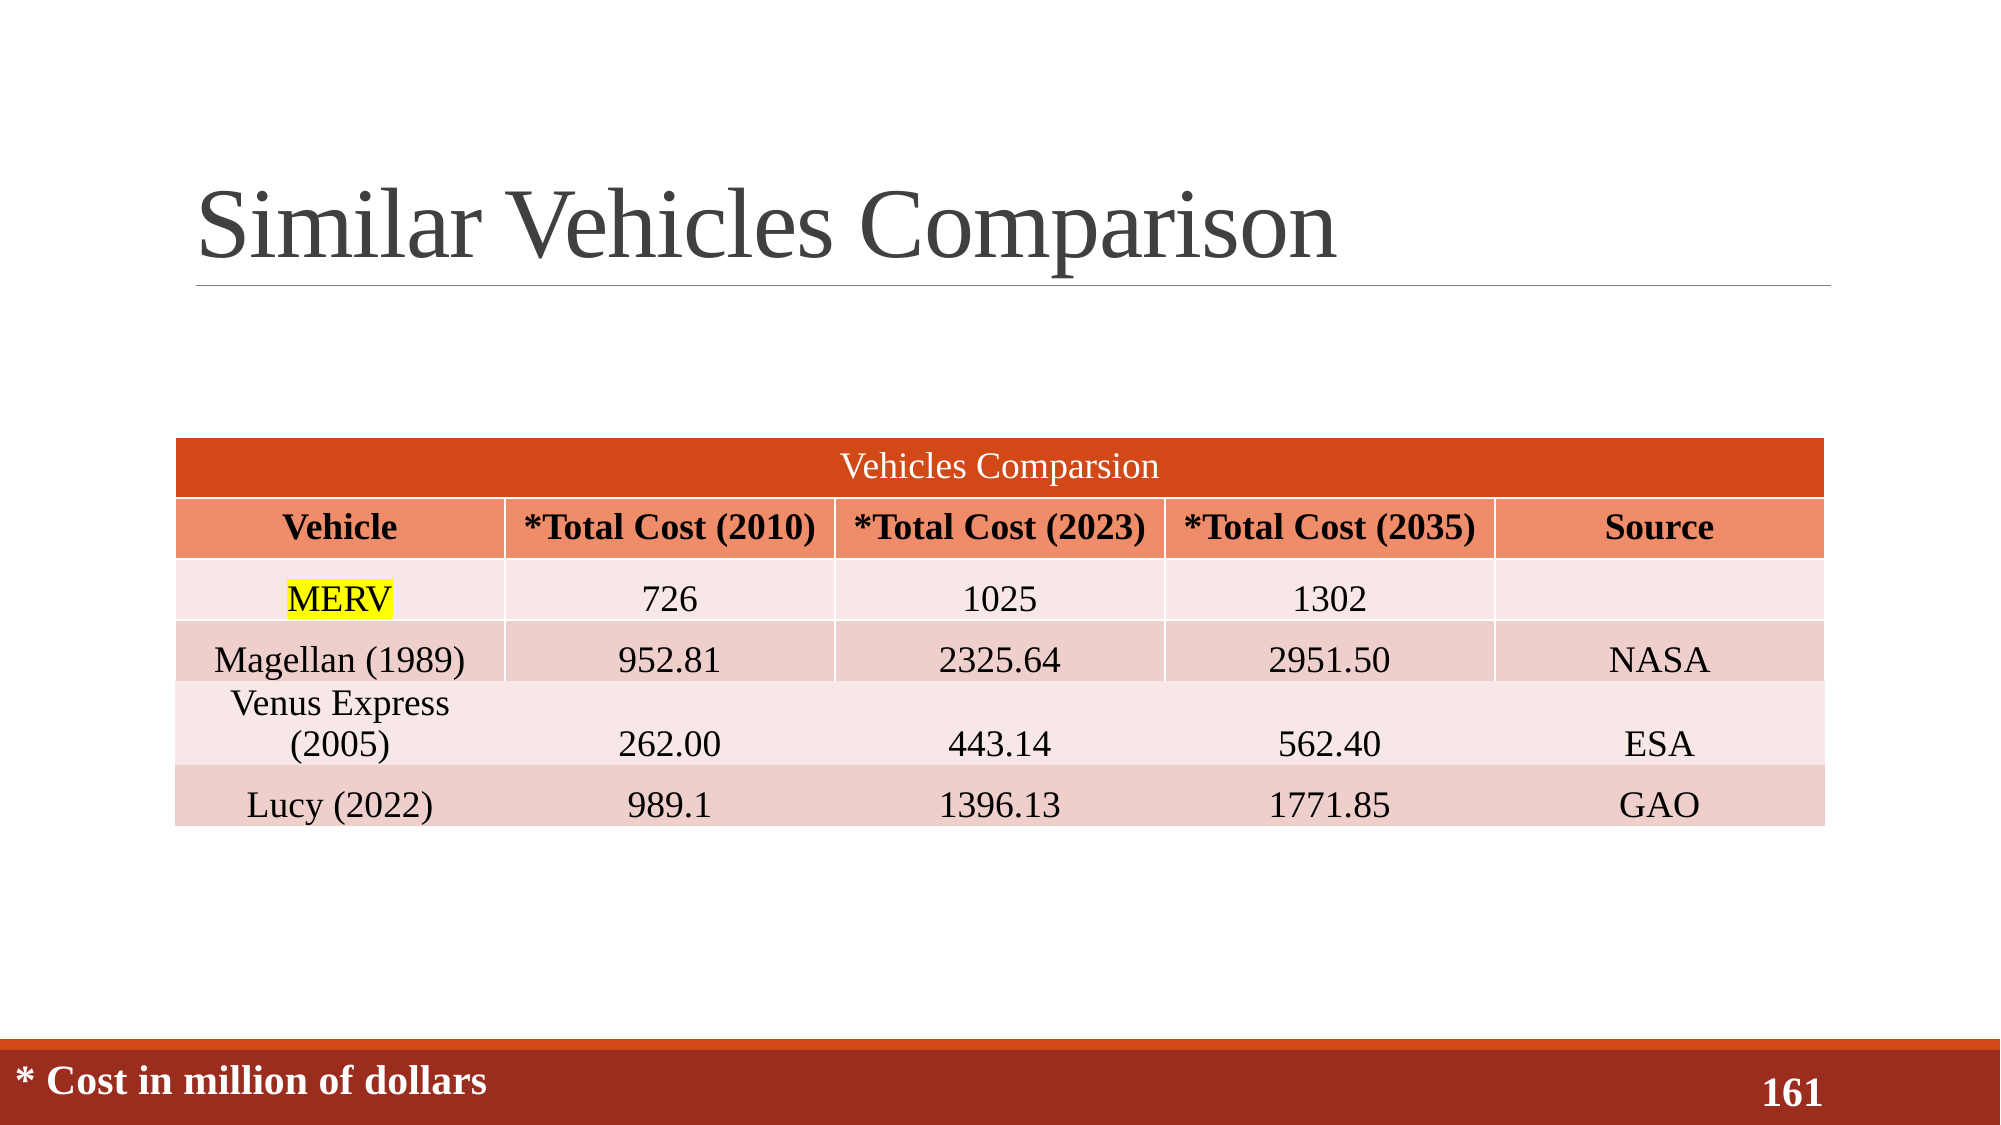

# Similar Vehicles Comparison
| Vehicles Comparsion |  |  |  |  |
| --- | --- | --- | --- | --- |
| Vehicle | \*Total Cost (2010) | \*Total Cost (2023) | \*Total Cost (2035) | Source |
| MERV | 726 | 1025 | 1302 |  |
| Magellan (1989) | 952.81 | 2325.64 | 2951.50 | NASA |
| Venus Express (2005) | 262.00 | 443.14 | 562.40 | ESA |
| Lucy (2022) | 989.1 | 1396.13 | 1771.85 | GAO |
* Cost in million of dollars
161